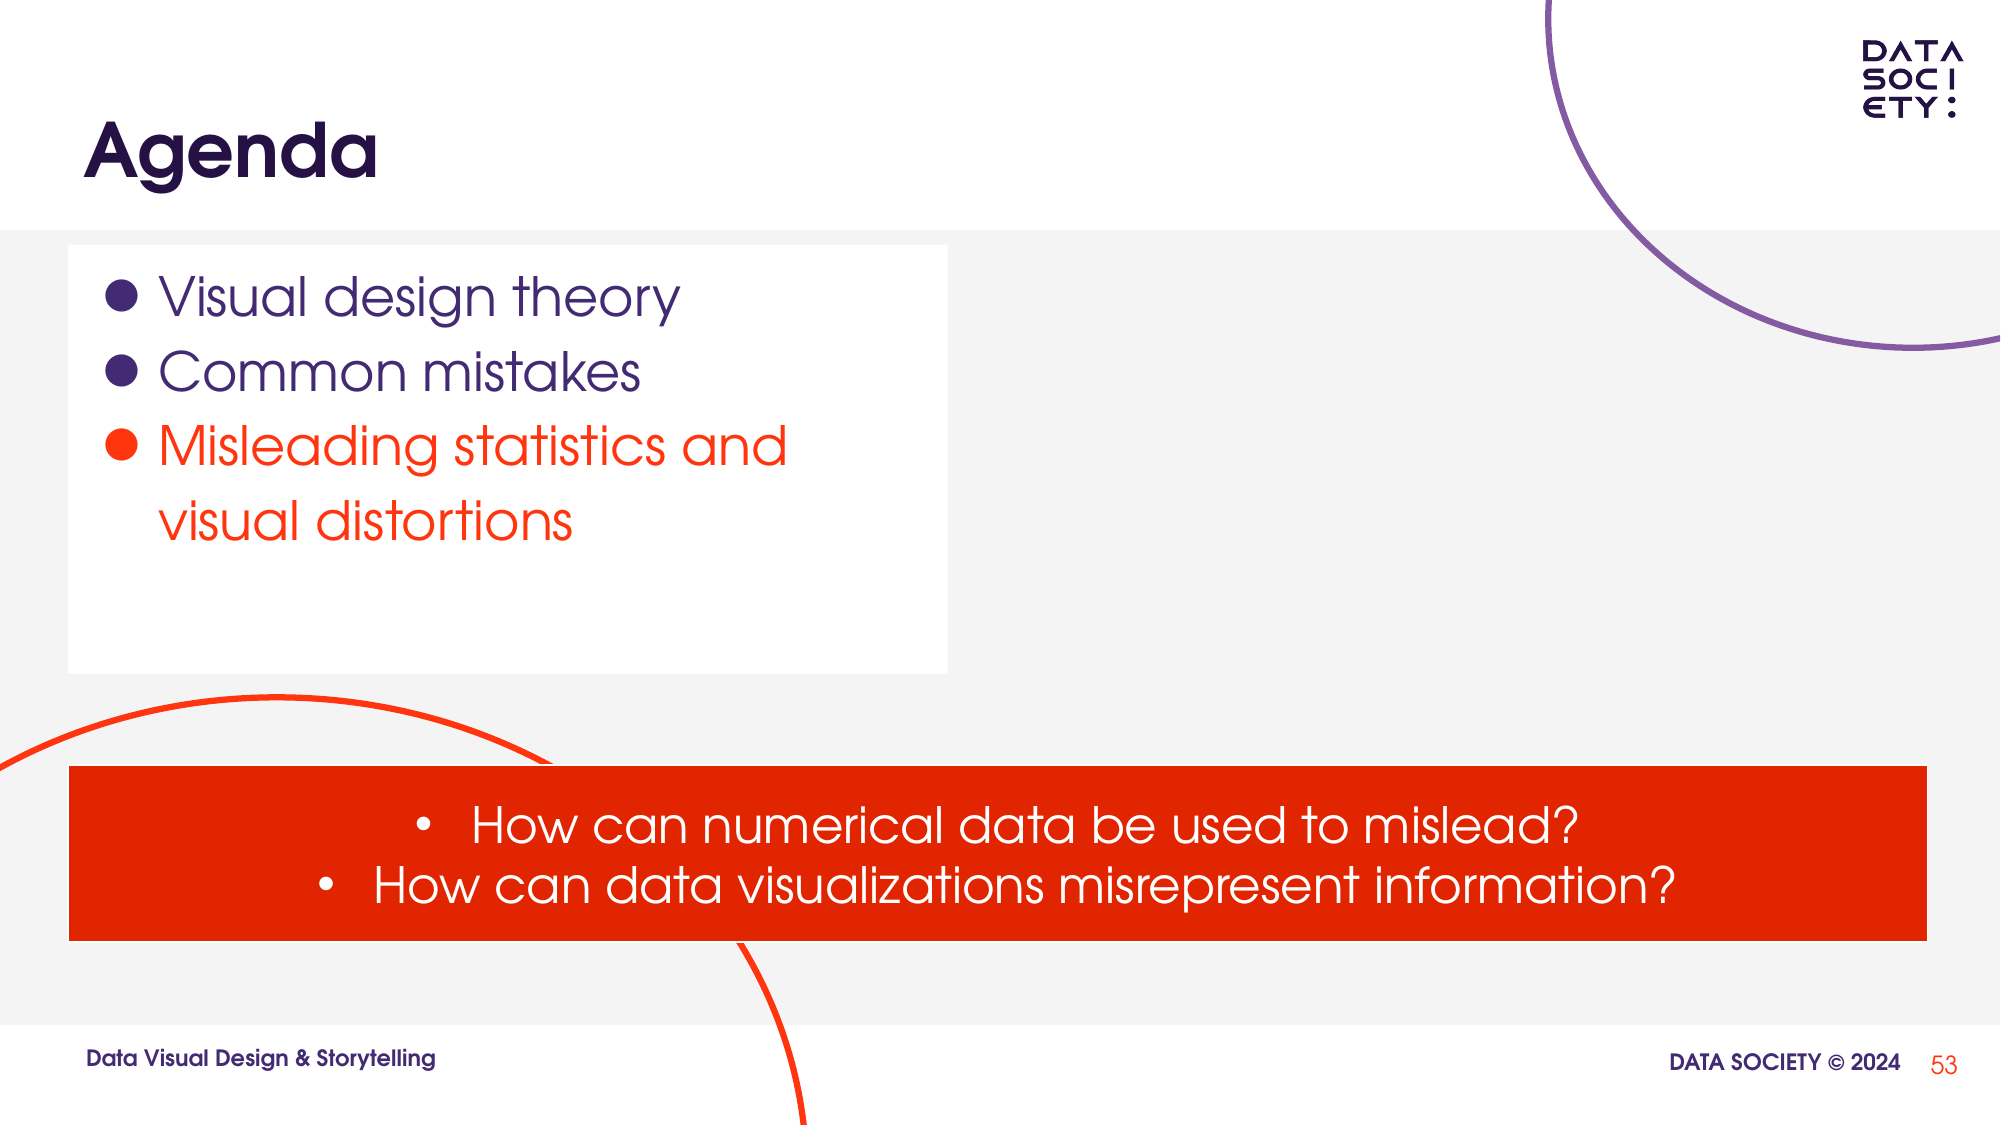

Visual design theory
Common mistakes
Misleading statistics and visual distortions
How can numerical data be used to mislead?
How can data visualizations misrepresent information?
53